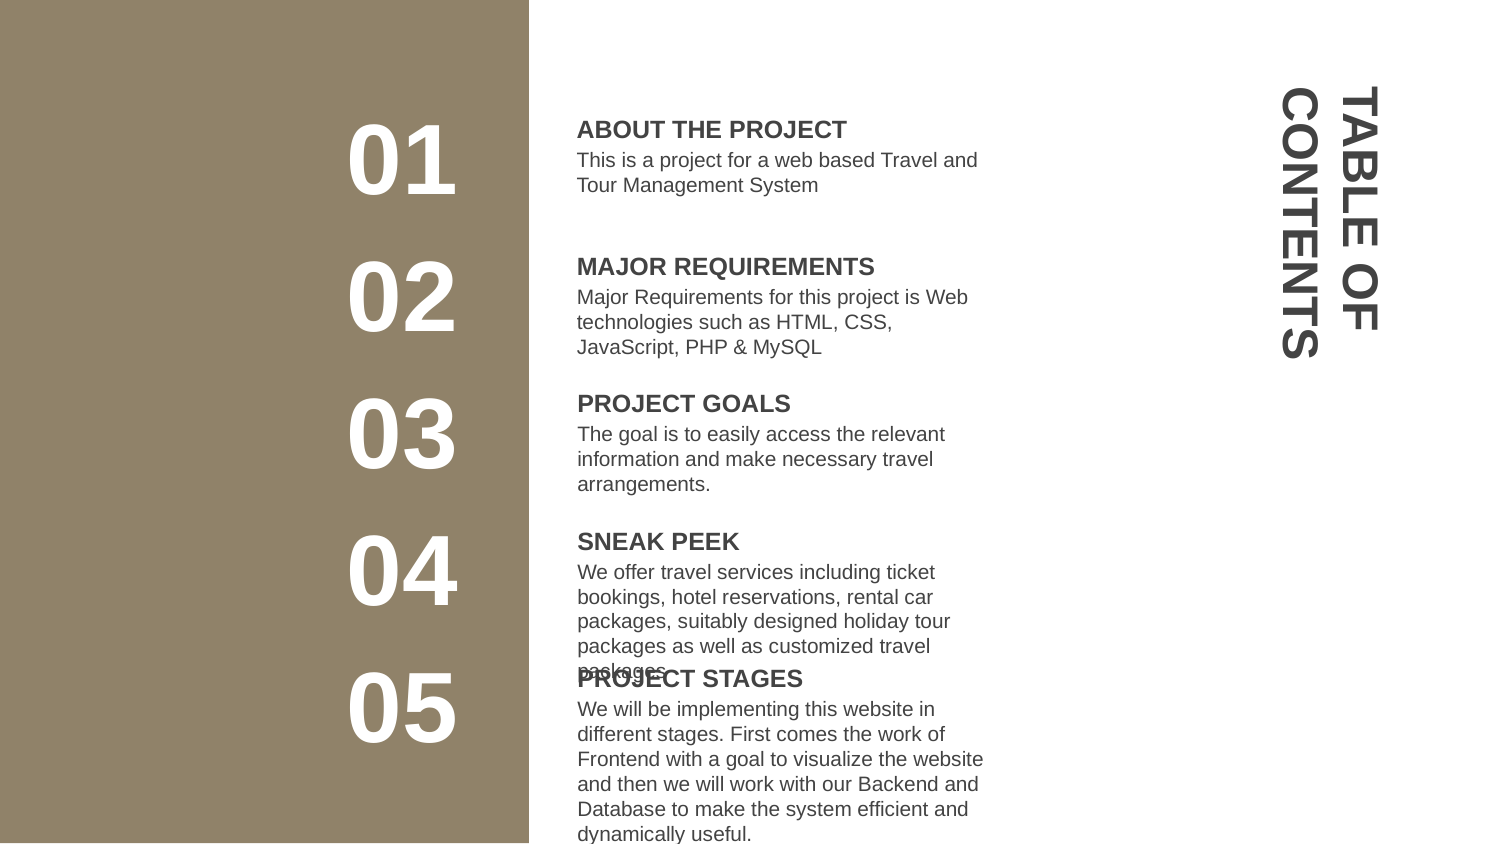

# ABOUT THE PROJECT
01
This is a project for a web based Travel and Tour Management System

MAJOR REQUIREMENTS
02
Major Requirements for this project is Web technologies such as HTML, CSS, JavaScript, PHP & MySQL
TABLE OF CONTENTS
PROJECT GOALS
03
The goal is to easily access the relevant information and make necessary travel arrangements.
SNEAK PEEK
04
We offer travel services including ticket bookings, hotel reservations, rental car packages, suitably designed holiday tour packages as well as customized travel packages
PROJECT STAGES
05
We will be implementing this website in different stages. First comes the work of Frontend with a goal to visualize the website and then we will work with our Backend and Database to make the system efficient and dynamically useful.